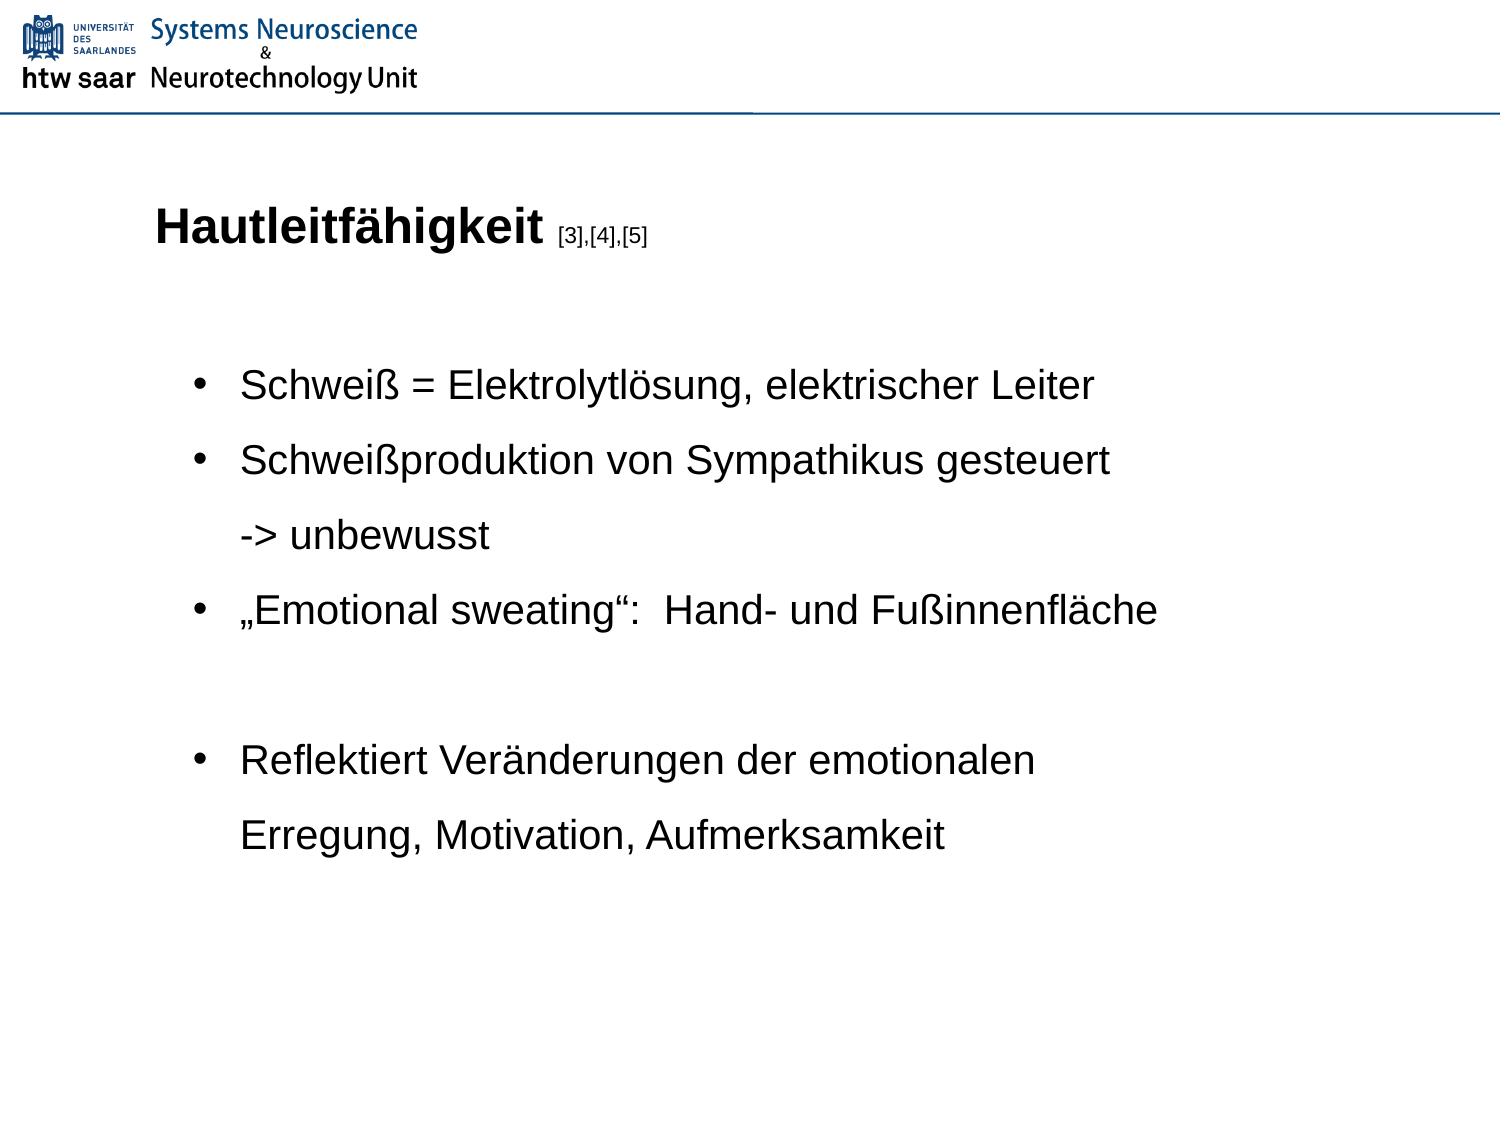

Hautleitfähigkeit [3],[4],[5]
Schweiß = Elektrolytlösung, elektrischer Leiter
Schweißproduktion von Sympathikus gesteuert
-> unbewusst
„Emotional sweating“:  Hand- und Fußinnenfläche

Reflektiert Veränderungen der emotionalen Erregung, Motivation, Aufmerksamkeit